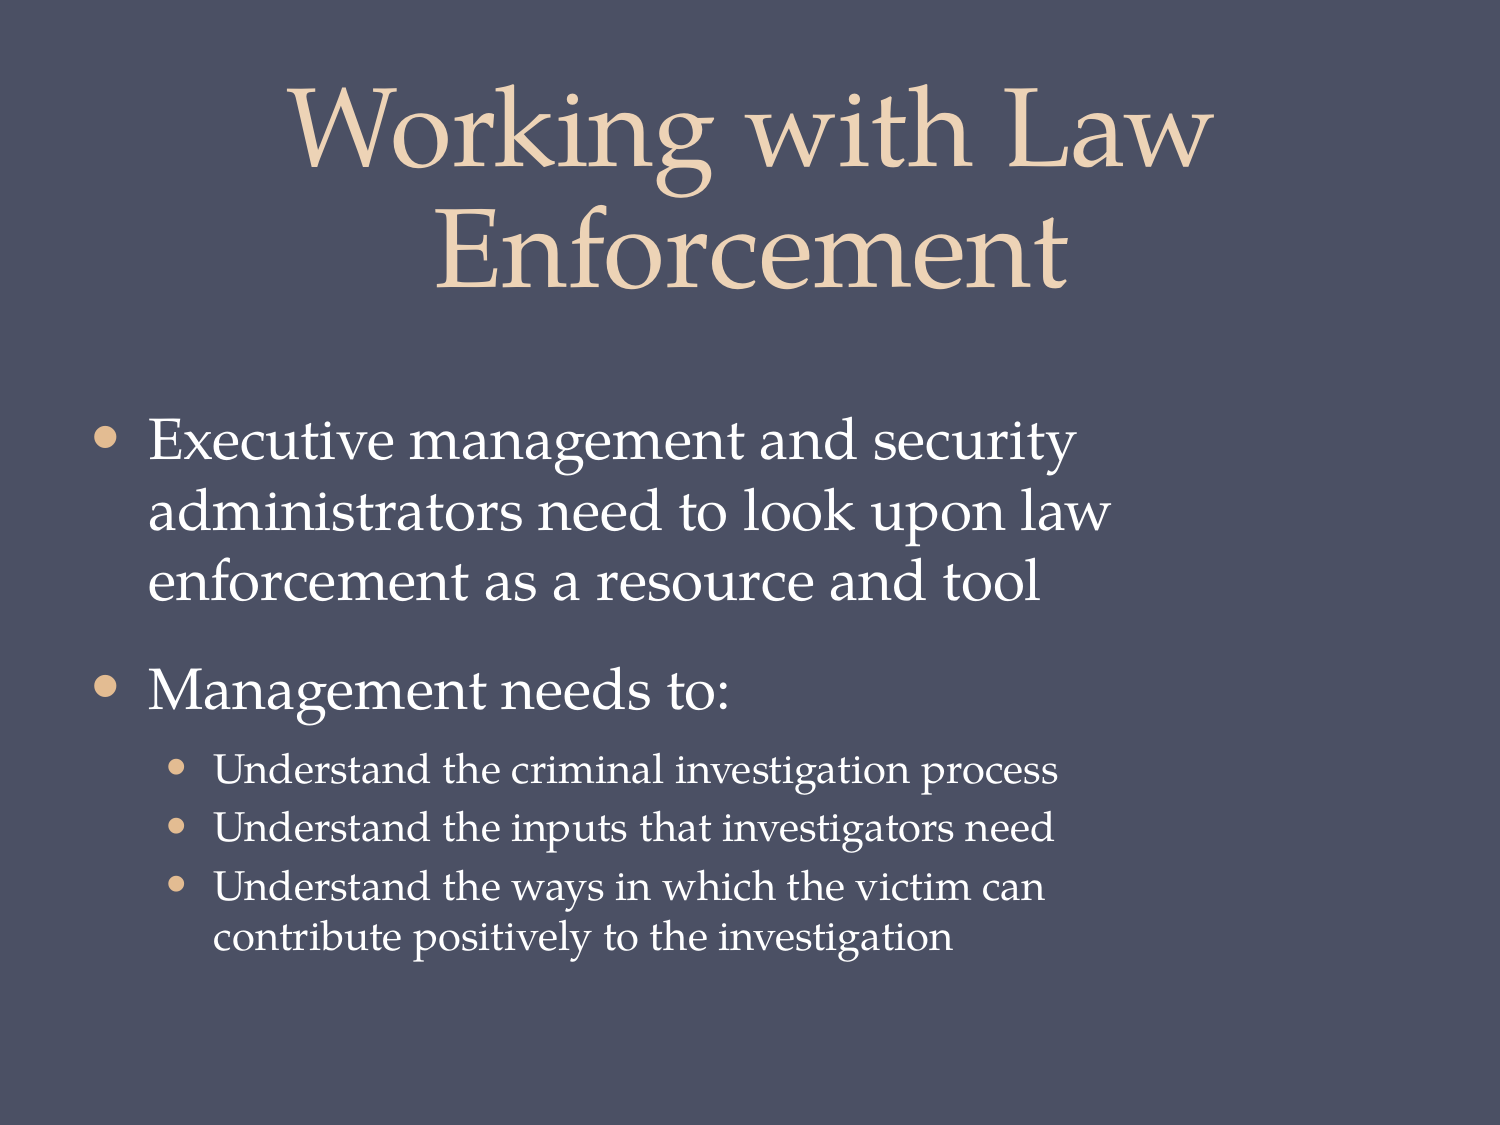

# Working with Law Enforcement
Executive management and security administrators need to look upon law enforcement as a resource and tool
Management needs to:
Understand the criminal investigation process
Understand the inputs that investigators need
Understand the ways in which the victim can                 contribute positively to the investigation